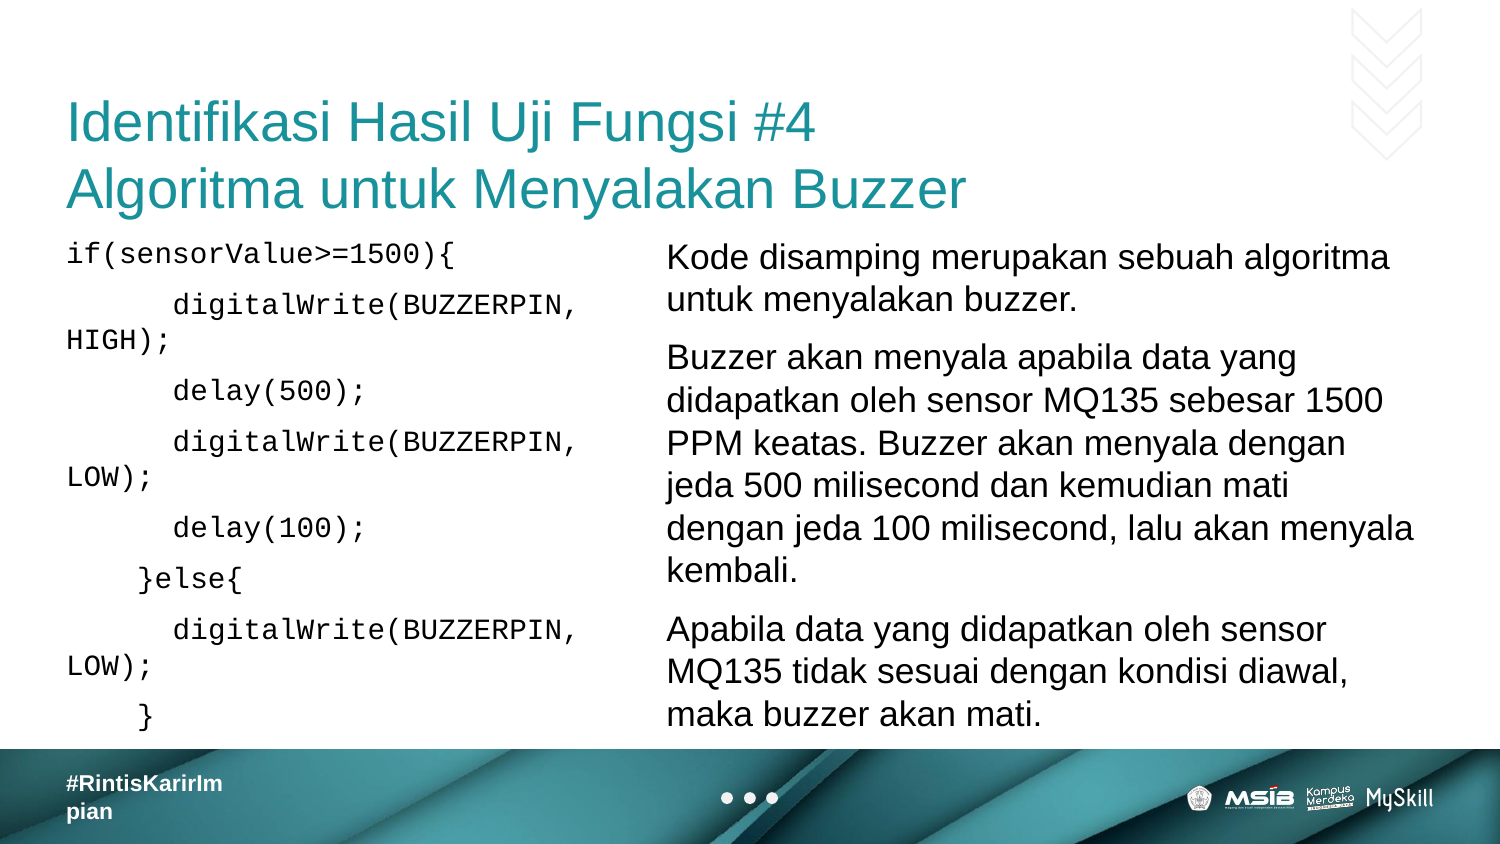

# Identifikasi Hasil Uji Fungsi #4
Algoritma untuk Menyalakan Buzzer
if(sensorValue>=1500){
      digitalWrite(BUZZERPIN, HIGH);
      delay(500);
      digitalWrite(BUZZERPIN, LOW);
      delay(100);
    }else{
      digitalWrite(BUZZERPIN, LOW);
    }
Kode disamping merupakan sebuah algoritma untuk menyalakan buzzer.
Buzzer akan menyala apabila data yang didapatkan oleh sensor MQ135 sebesar 1500 PPM keatas. Buzzer akan menyala dengan jeda 500 milisecond dan kemudian mati dengan jeda 100 milisecond, lalu akan menyala kembali.
Apabila data yang didapatkan oleh sensor MQ135 tidak sesuai dengan kondisi diawal, maka buzzer akan mati.